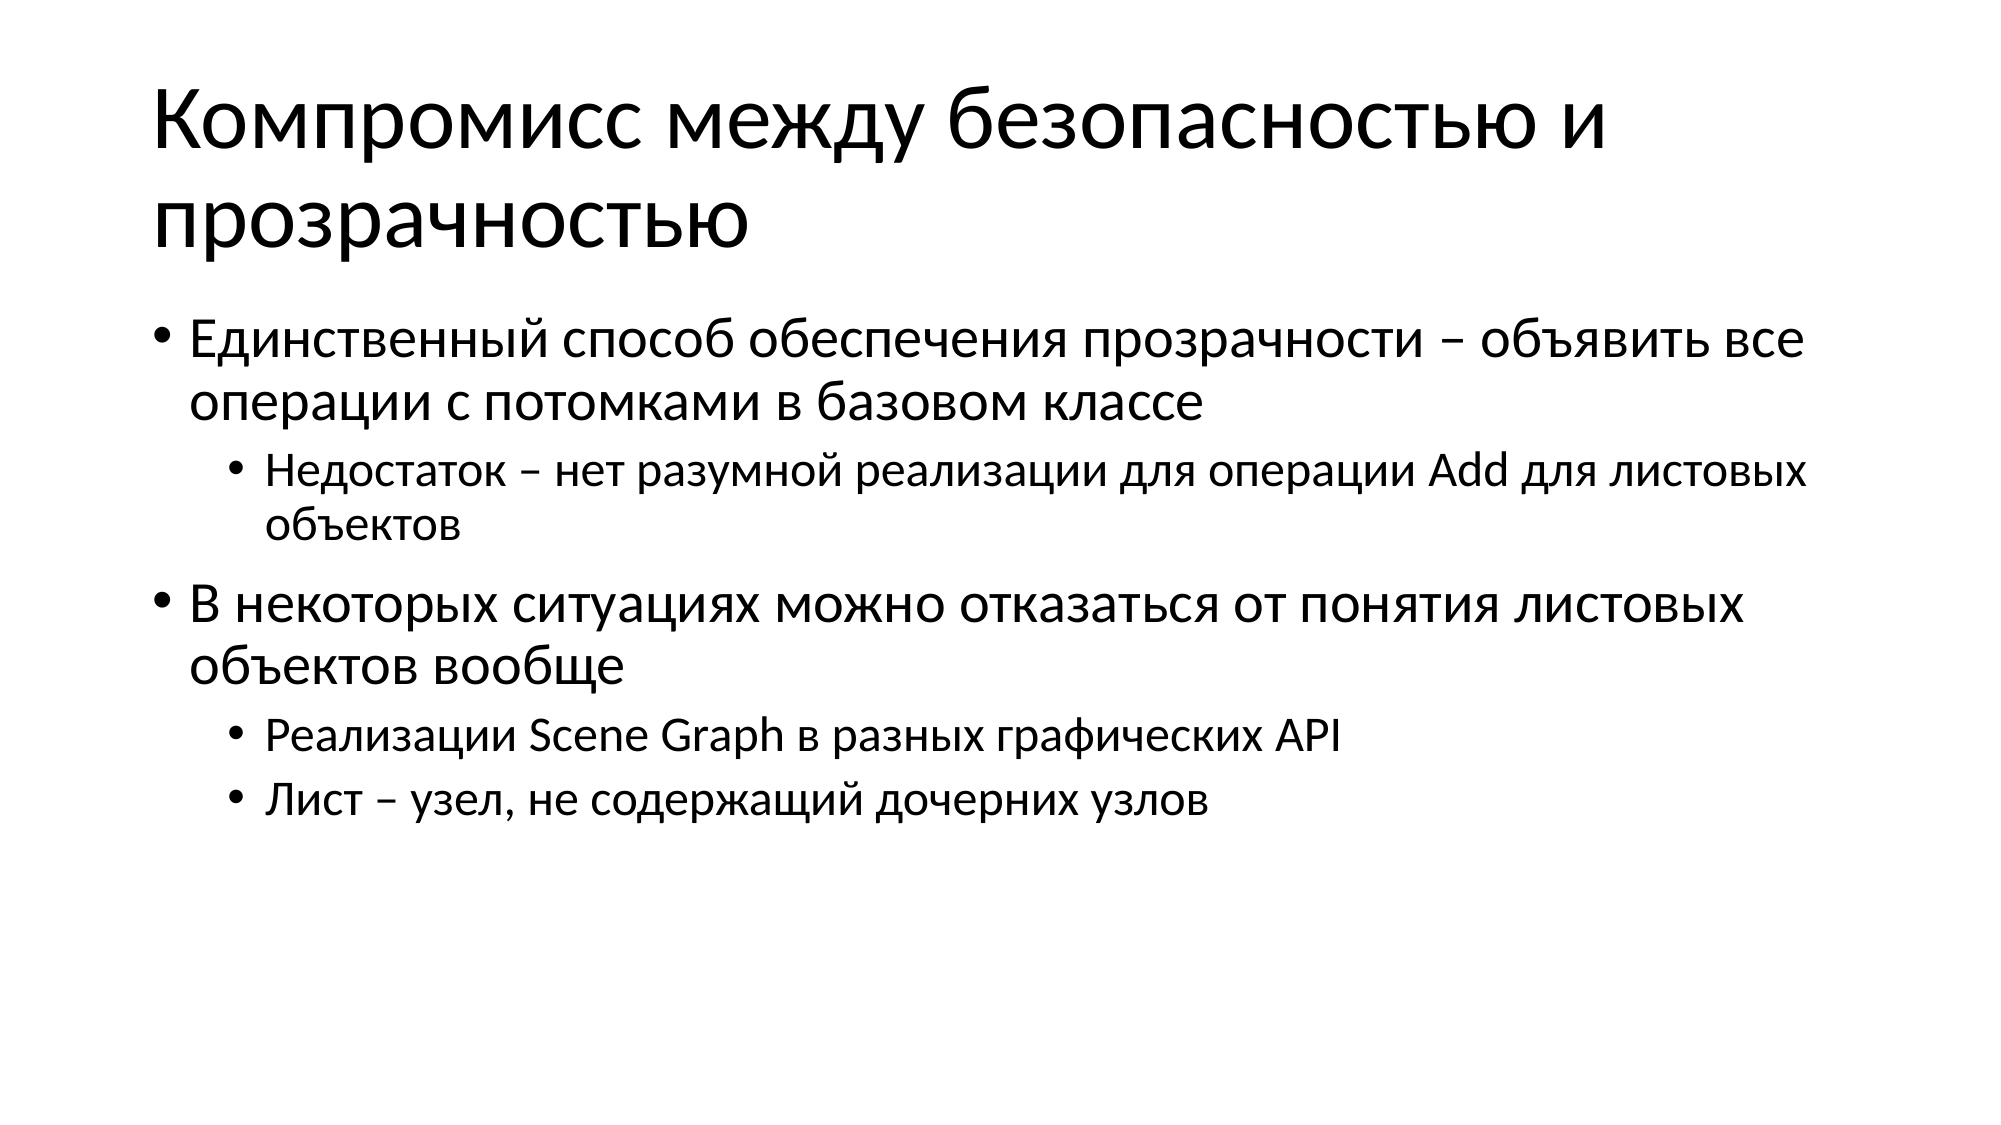

# Компромисс между безопасностью и прозрачностью
Единственный способ обеспечения прозрачности – объявить все операции с потомками в базовом классе
Недостаток – нет разумной реализации для операции Add для листовых объектов
В некоторых ситуациях можно отказаться от понятия листовых объектов вообще
Реализации Scene Graph в разных графических API
Лист – узел, не содержащий дочерних узлов